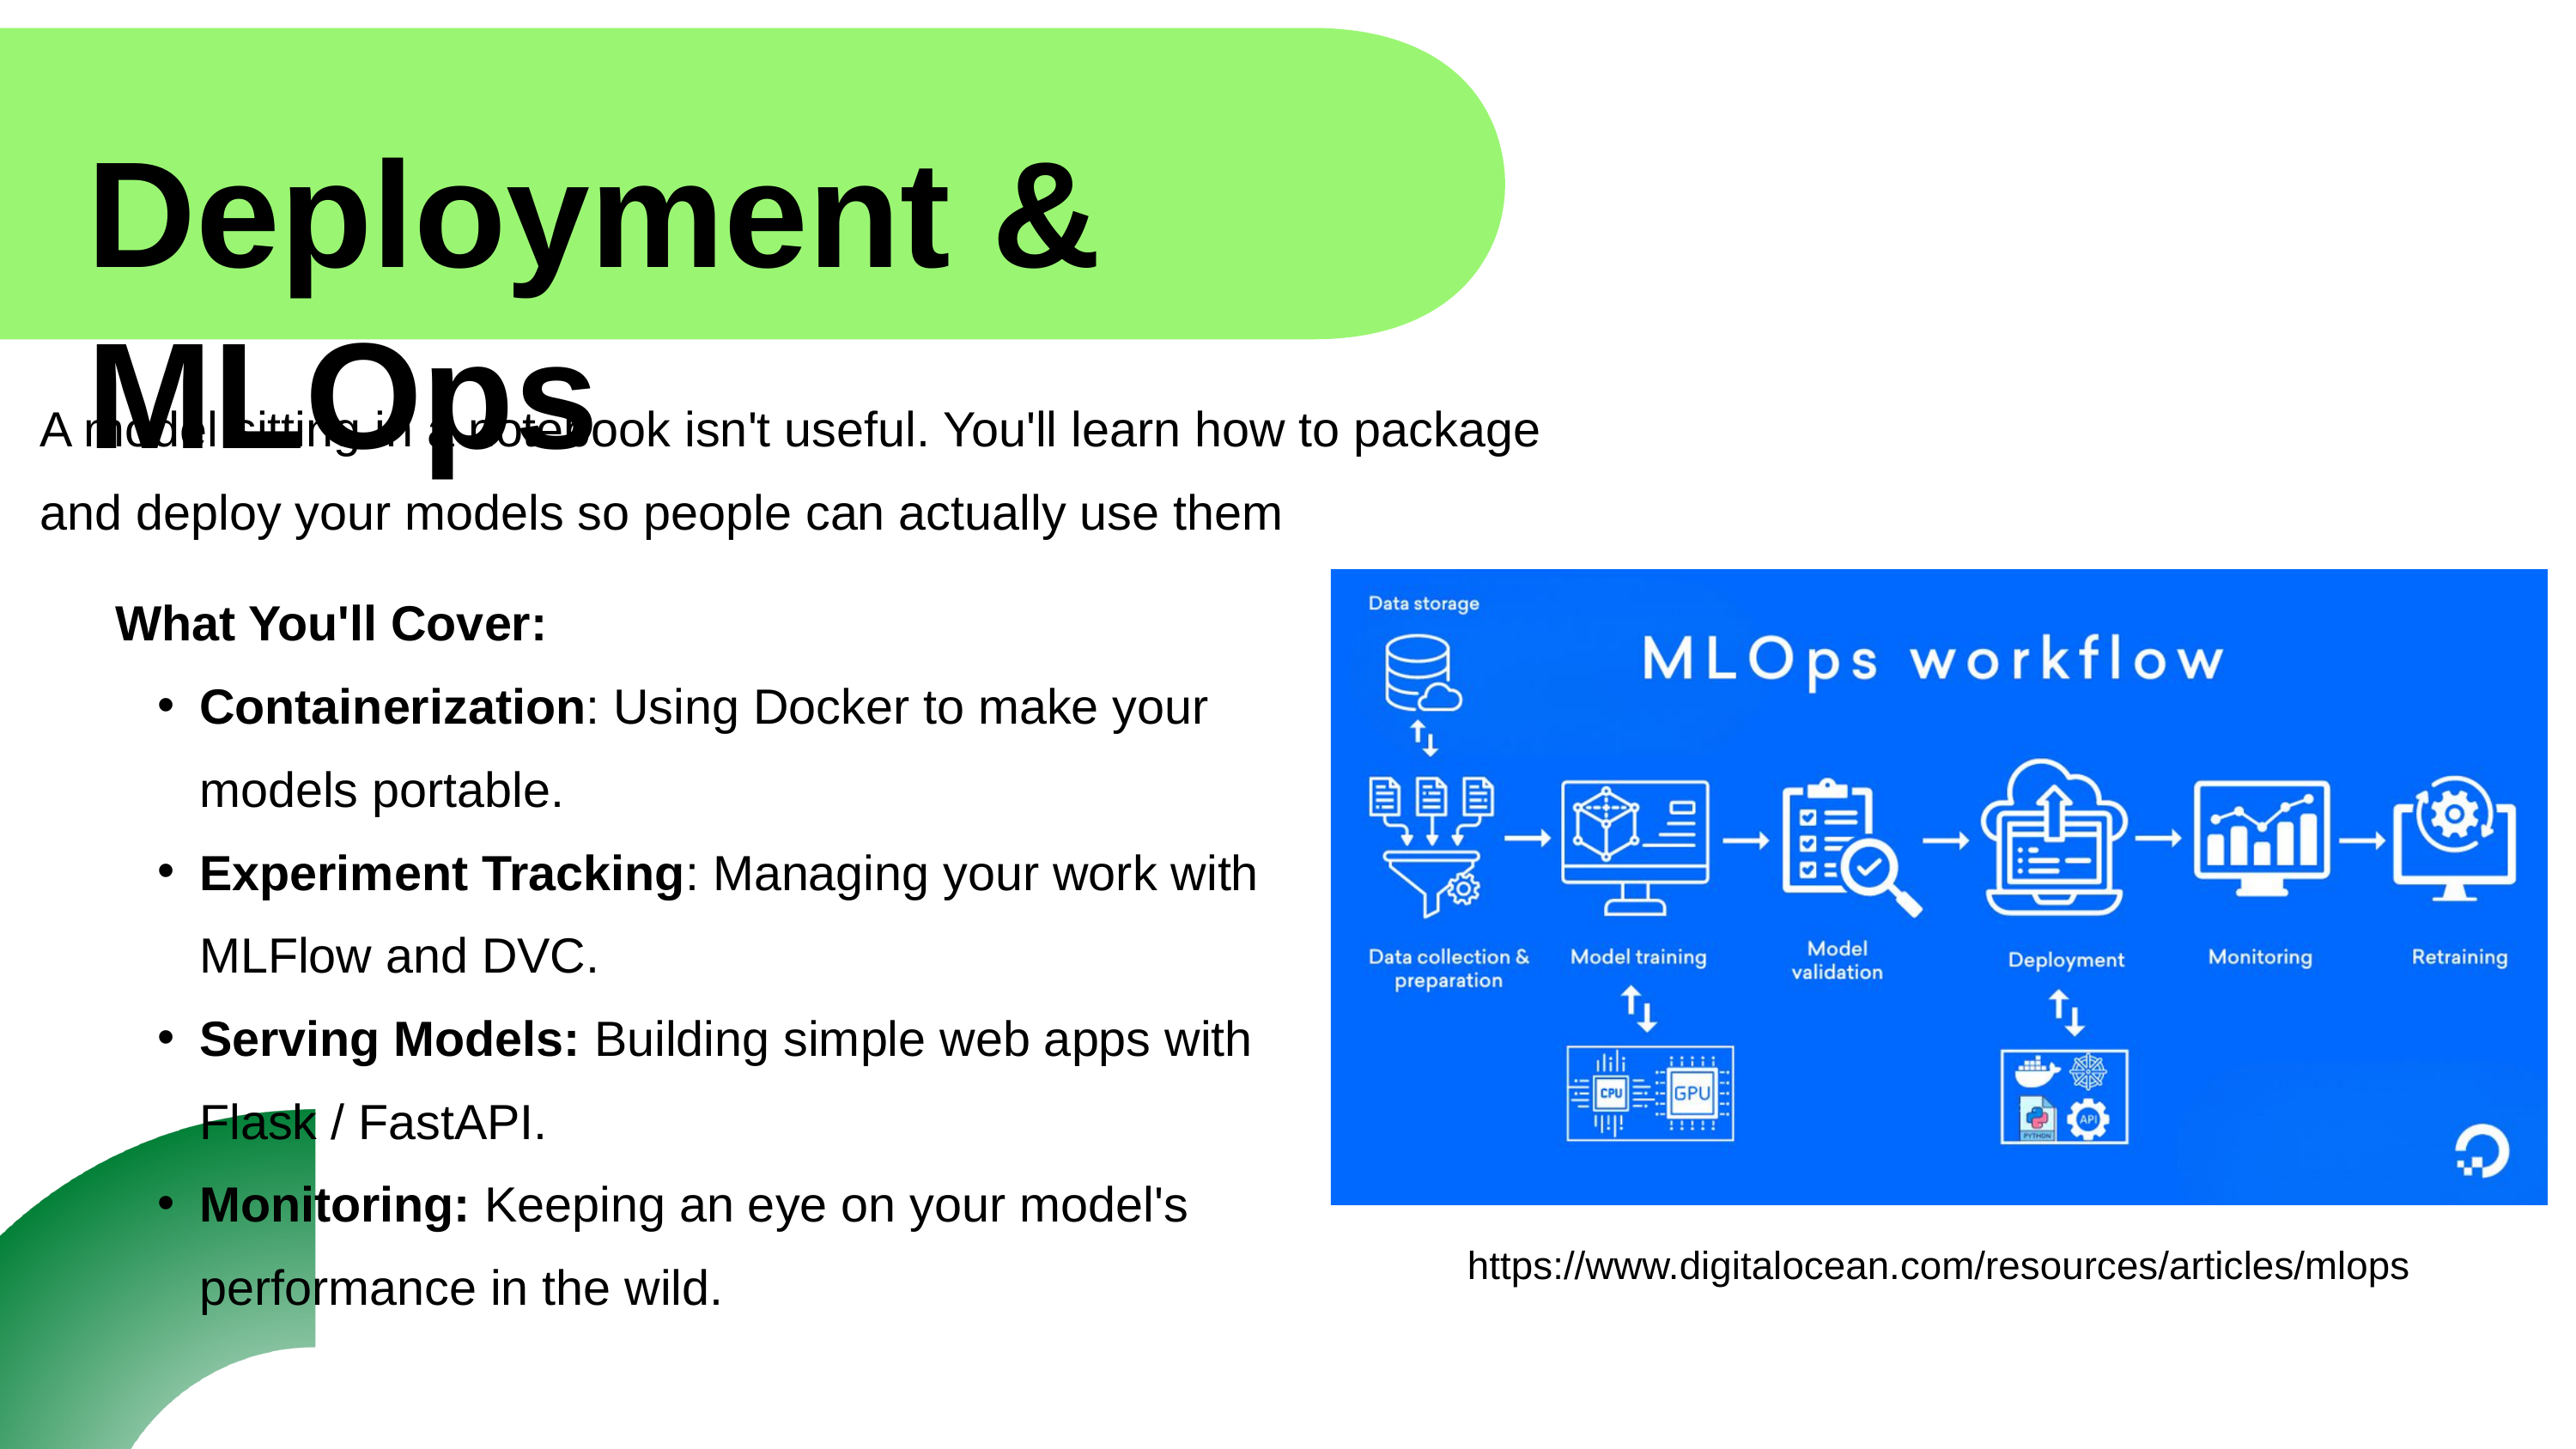

Deployment & MLOps
A model sitting in a notebook isn't useful. You'll learn how to package and deploy your models so people can actually use them
What You'll Cover:
Containerization: Using Docker to make your models portable.
Experiment Tracking: Managing your work with MLFlow and DVC.
Serving Models: Building simple web apps with Flask / FastAPI.
Monitoring: Keeping an eye on your model's performance in the wild.

https://www.digitalocean.com/resources/articles/mlops